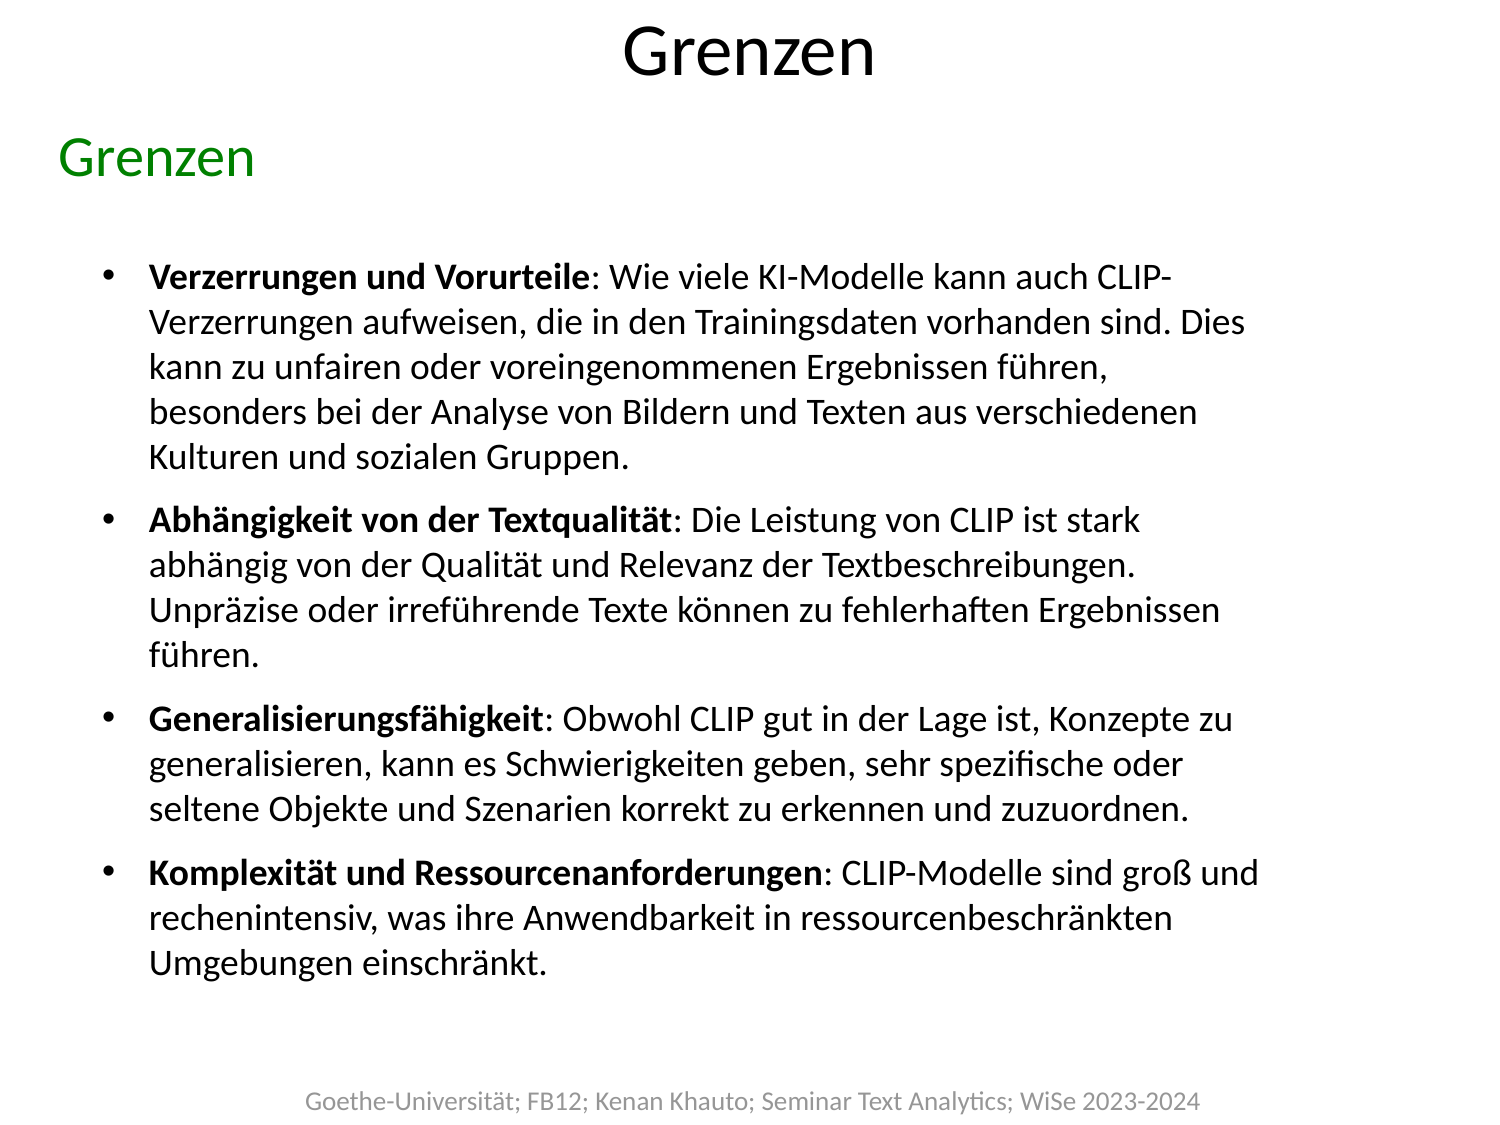

# Grenzen
Grenzen
Verzerrungen und Vorurteile: Wie viele KI-Modelle kann auch CLIP-Verzerrungen aufweisen, die in den Trainingsdaten vorhanden sind. Dies kann zu unfairen oder voreingenommenen Ergebnissen führen, besonders bei der Analyse von Bildern und Texten aus verschiedenen Kulturen und sozialen Gruppen.
Abhängigkeit von der Textqualität: Die Leistung von CLIP ist stark abhängig von der Qualität und Relevanz der Textbeschreibungen. Unpräzise oder irreführende Texte können zu fehlerhaften Ergebnissen führen.
Generalisierungsfähigkeit: Obwohl CLIP gut in der Lage ist, Konzepte zu generalisieren, kann es Schwierigkeiten geben, sehr spezifische oder seltene Objekte und Szenarien korrekt zu erkennen und zuzuordnen.
Komplexität und Ressourcenanforderungen: CLIP-Modelle sind groß und rechenintensiv, was ihre Anwendbarkeit in ressourcenbeschränkten Umgebungen einschränkt.